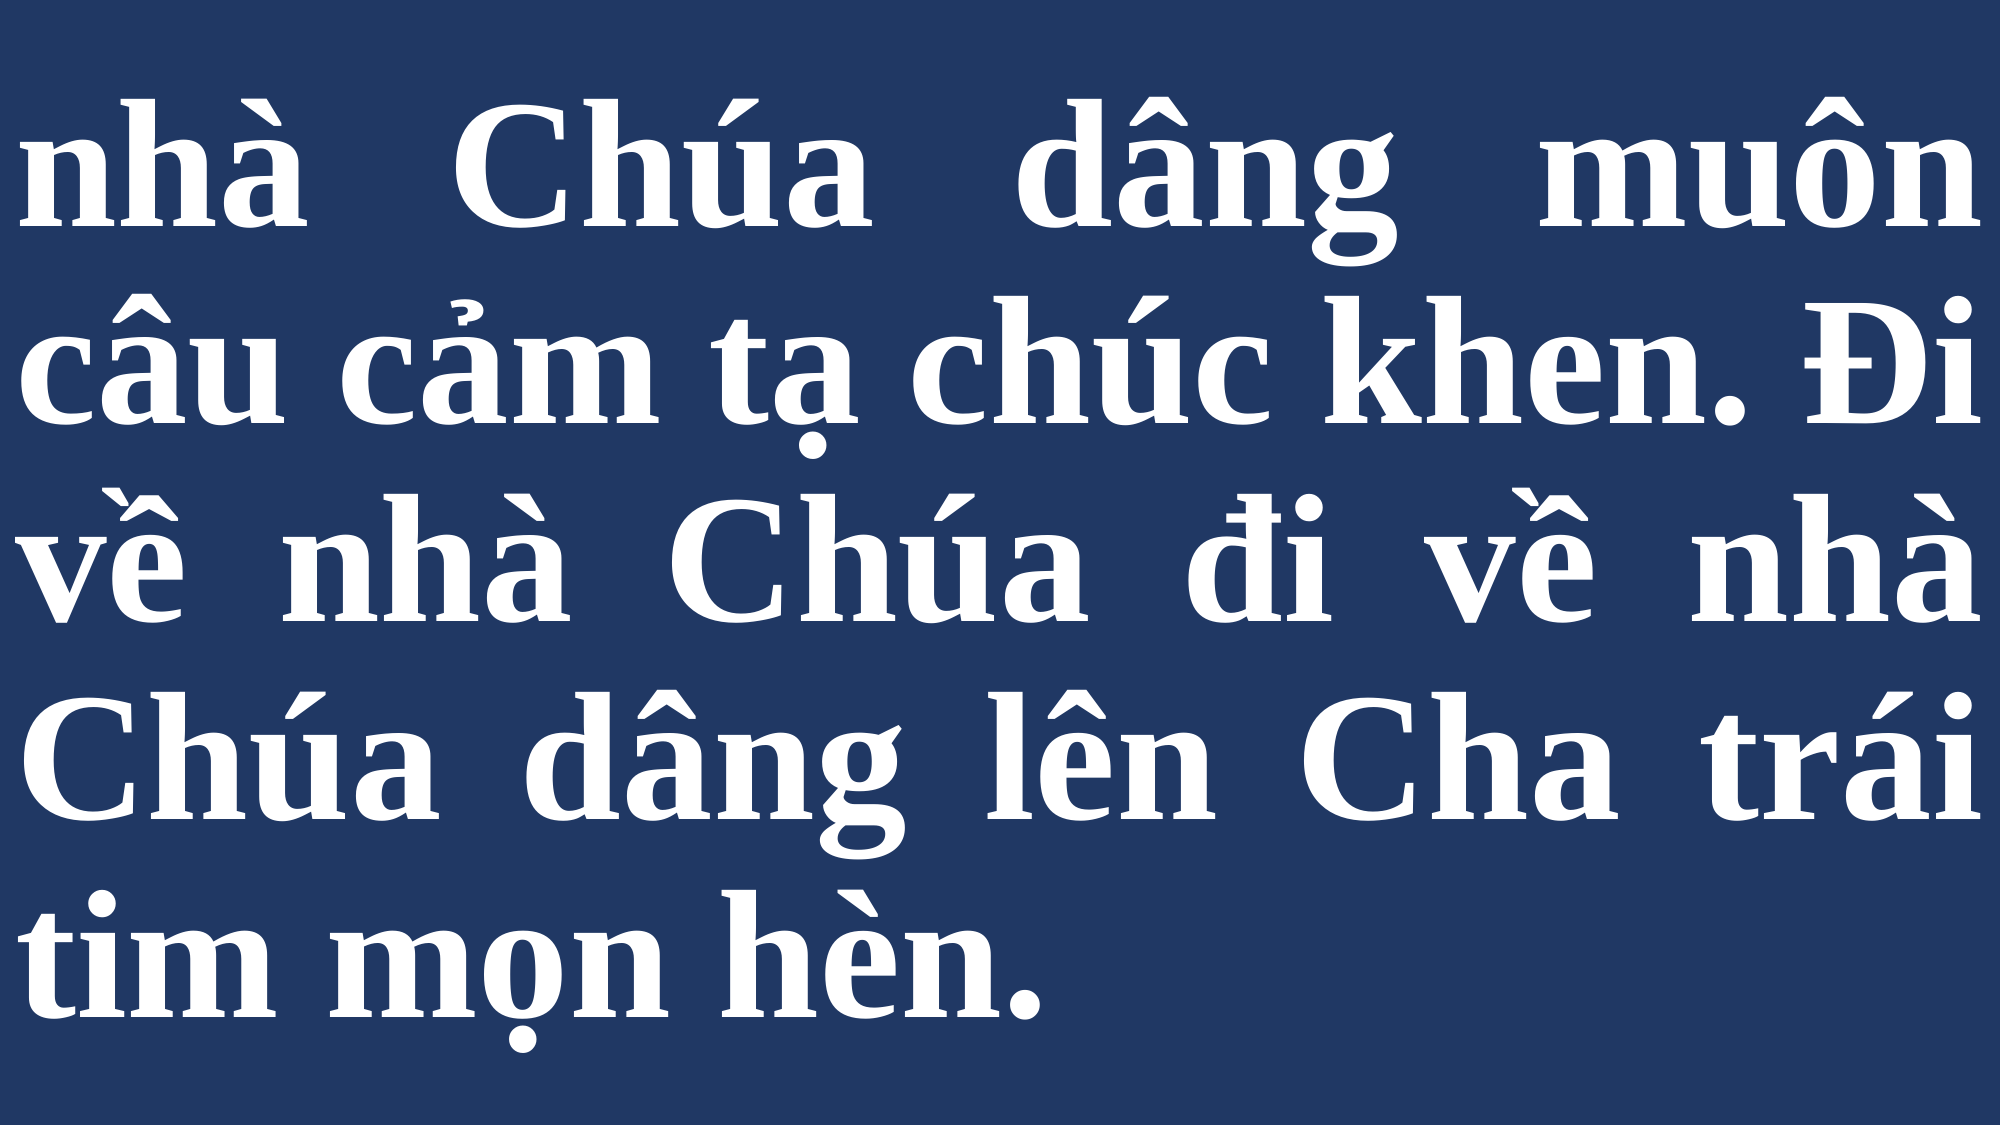

# nhà Chúa dâng muôn câu cảm tạ chúc khen. Đi về nhà Chúa đi về nhà Chúa dâng lên Cha trái tim mọn hèn.